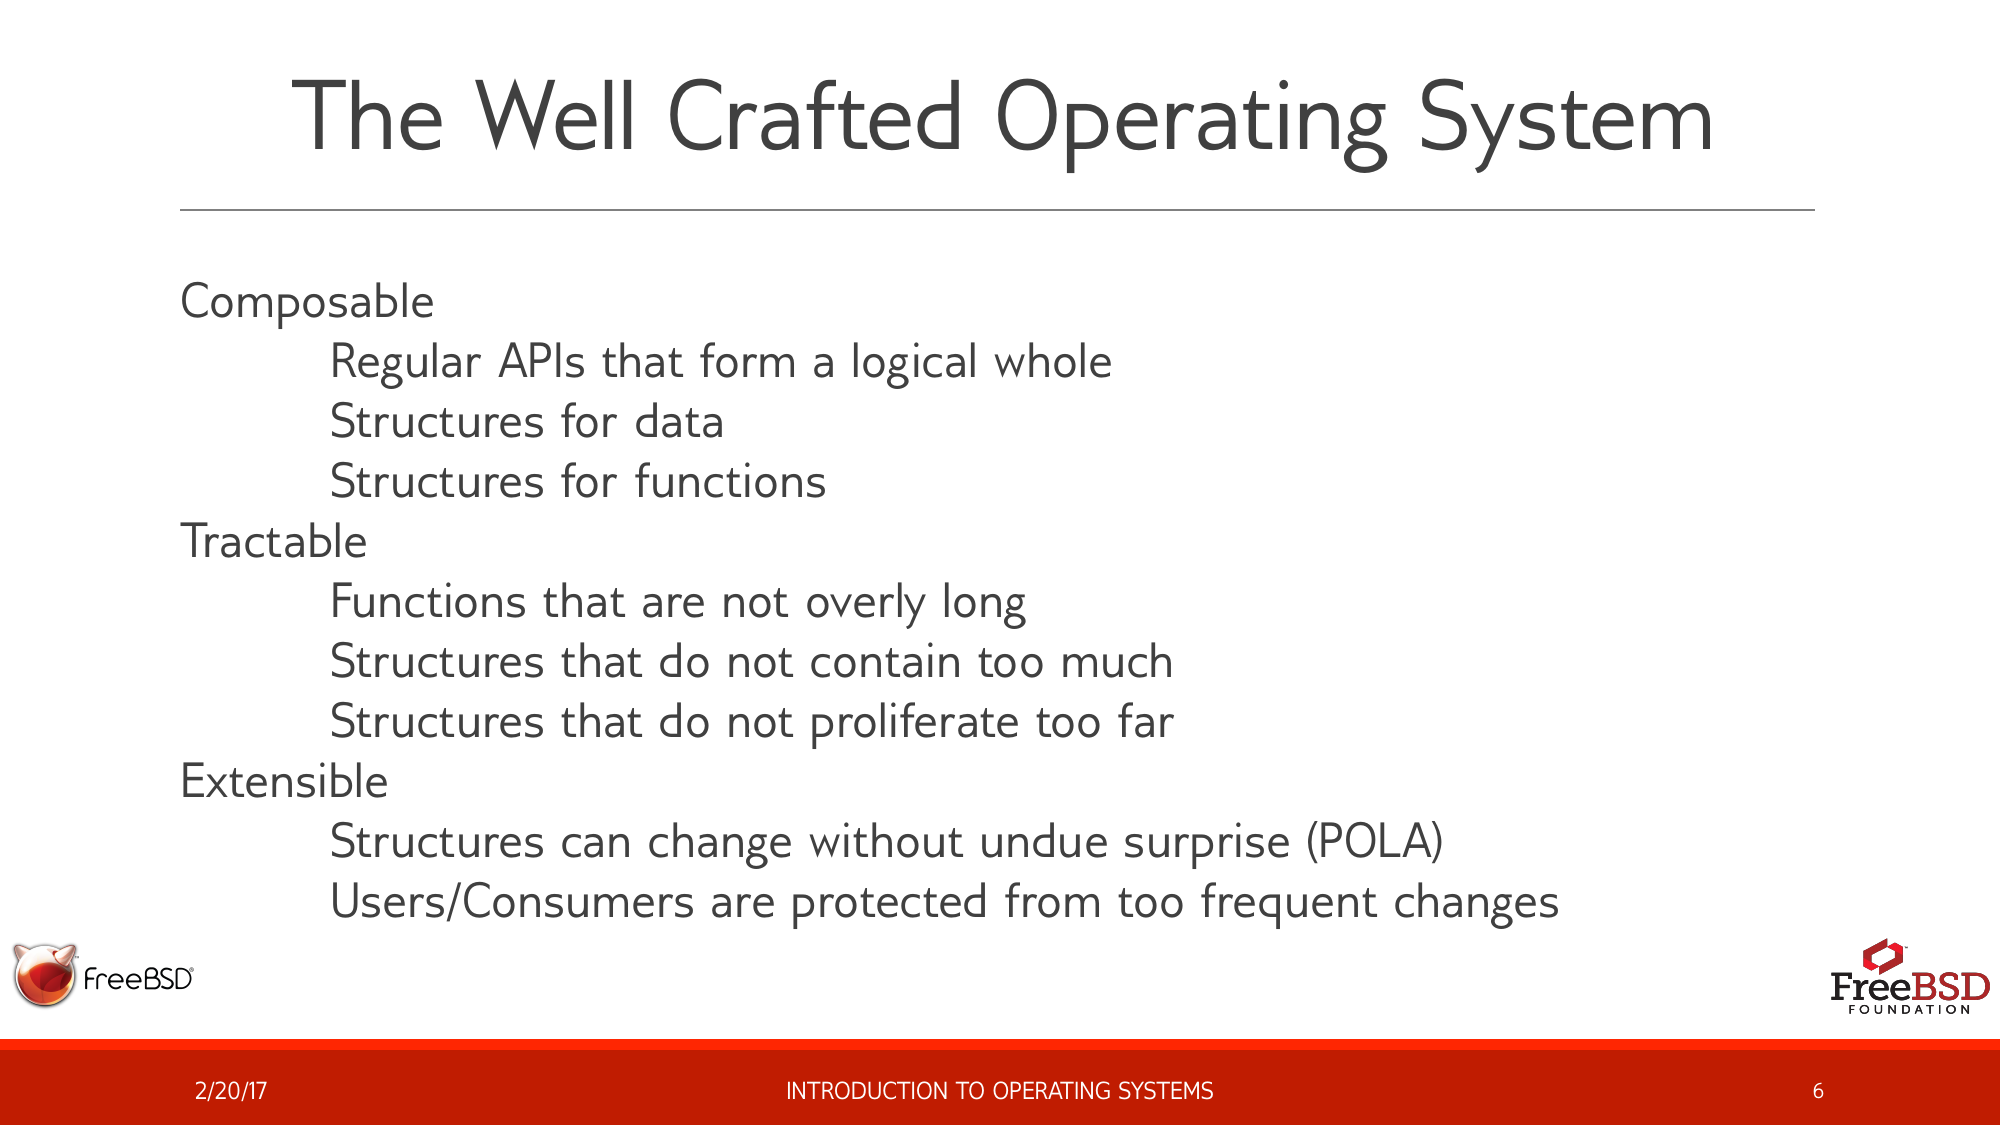

# The Well Crafted Operating System
Composable
	Regular APIs that form a logical whole
	Structures for data
	Structures for functions
Tractable
	Functions that are not overly long
	Structures that do not contain too much
	Structures that do not proliferate too far
Extensible
	Structures can change without undue surprise (POLA)
	Users/Consumers are protected from too frequent changes
2/20/17
Introduction to Operating Systems
6